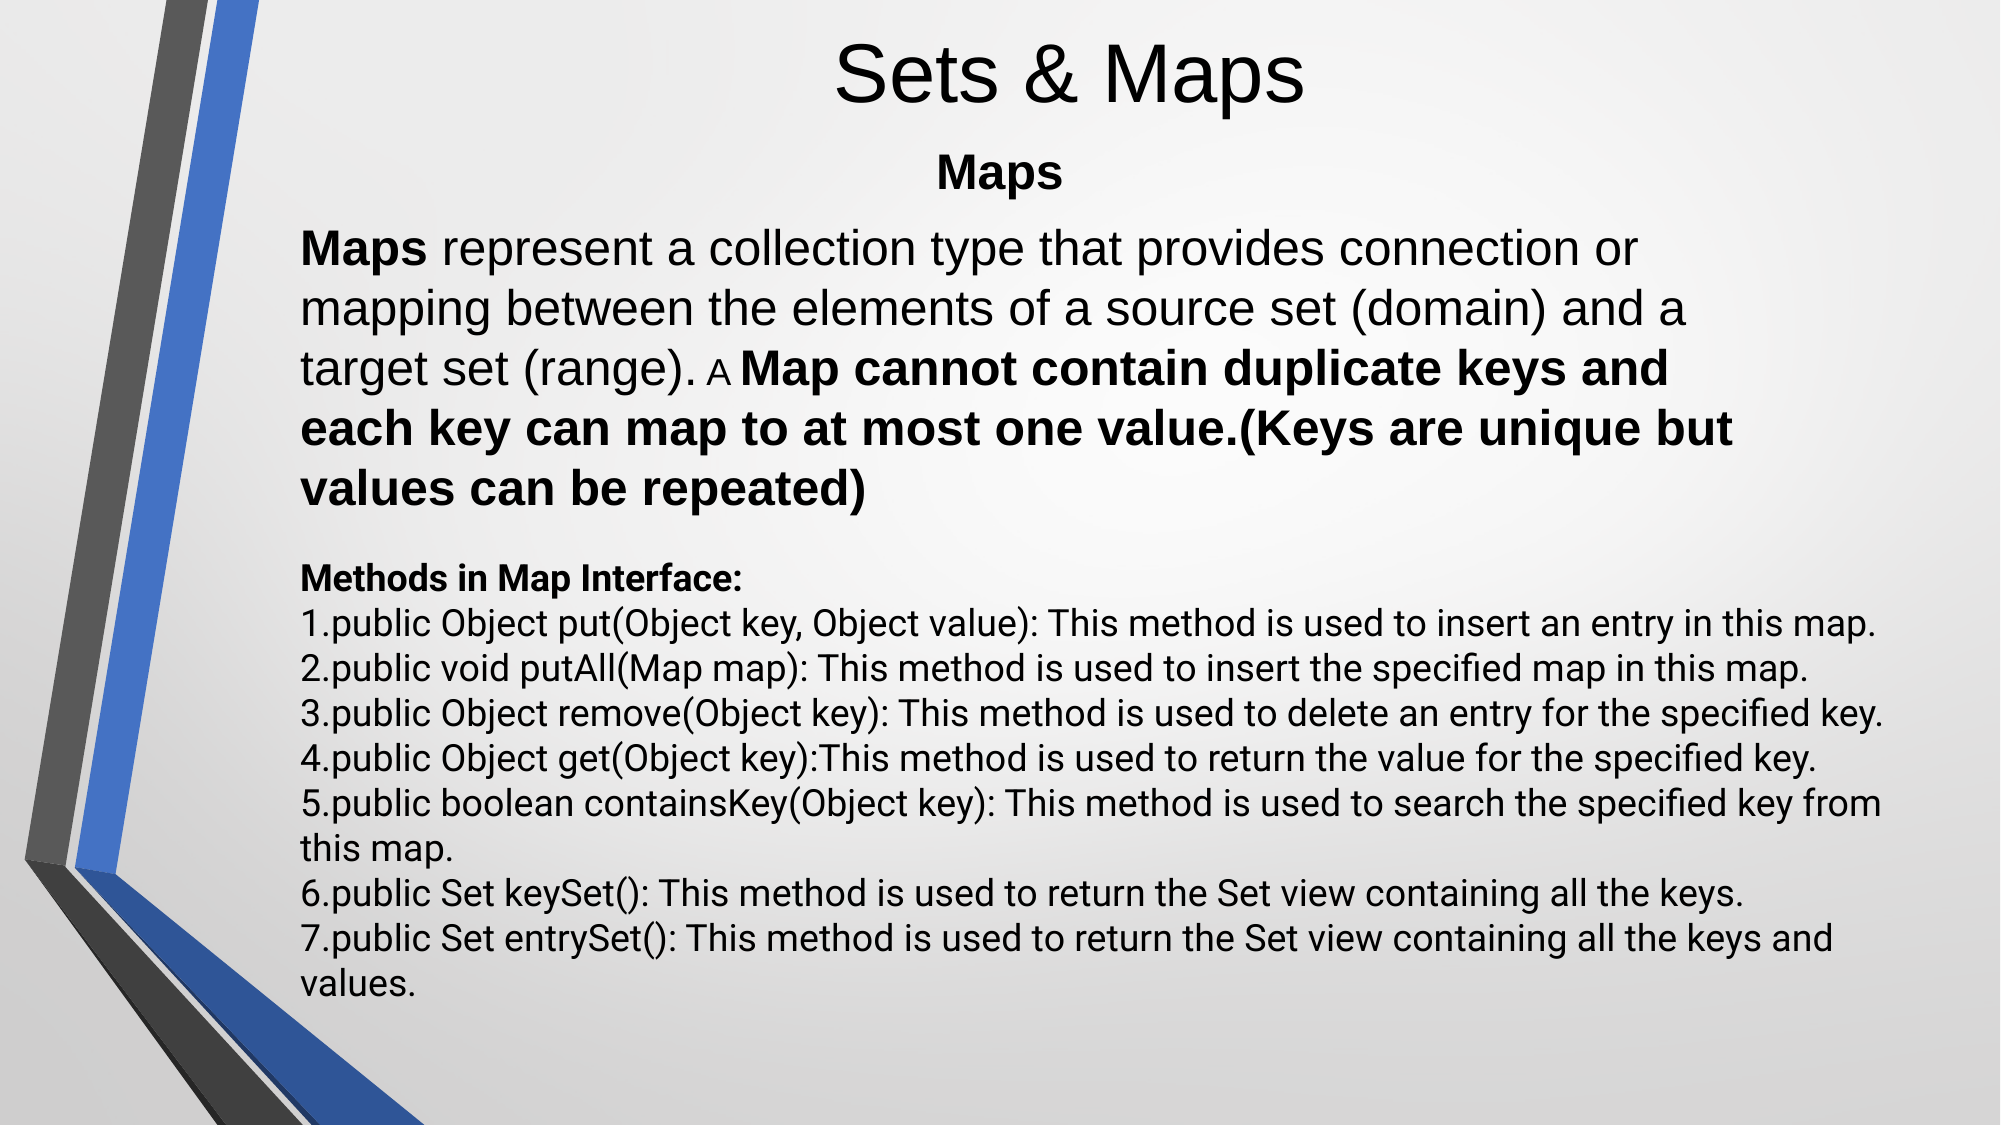

Sets & Maps
Maps
Maps represent a collection type that provides connection or mapping between the elements of a source set (domain) and a target set (range). A Map cannot contain duplicate keys and each key can map to at most one value.(Keys are unique but values can be repeated)
Methods in Map Interface:
public Object put(Object key, Object value): This method is used to insert an entry in this map.
public void putAll(Map map): This method is used to insert the specified map in this map.
public Object remove(Object key): This method is used to delete an entry for the specified key.
public Object get(Object key):This method is used to return the value for the specified key.
public boolean containsKey(Object key): This method is used to search the specified key from this map.
public Set keySet(): This method is used to return the Set view containing all the keys.
public Set entrySet(): This method is used to return the Set view containing all the keys and values.